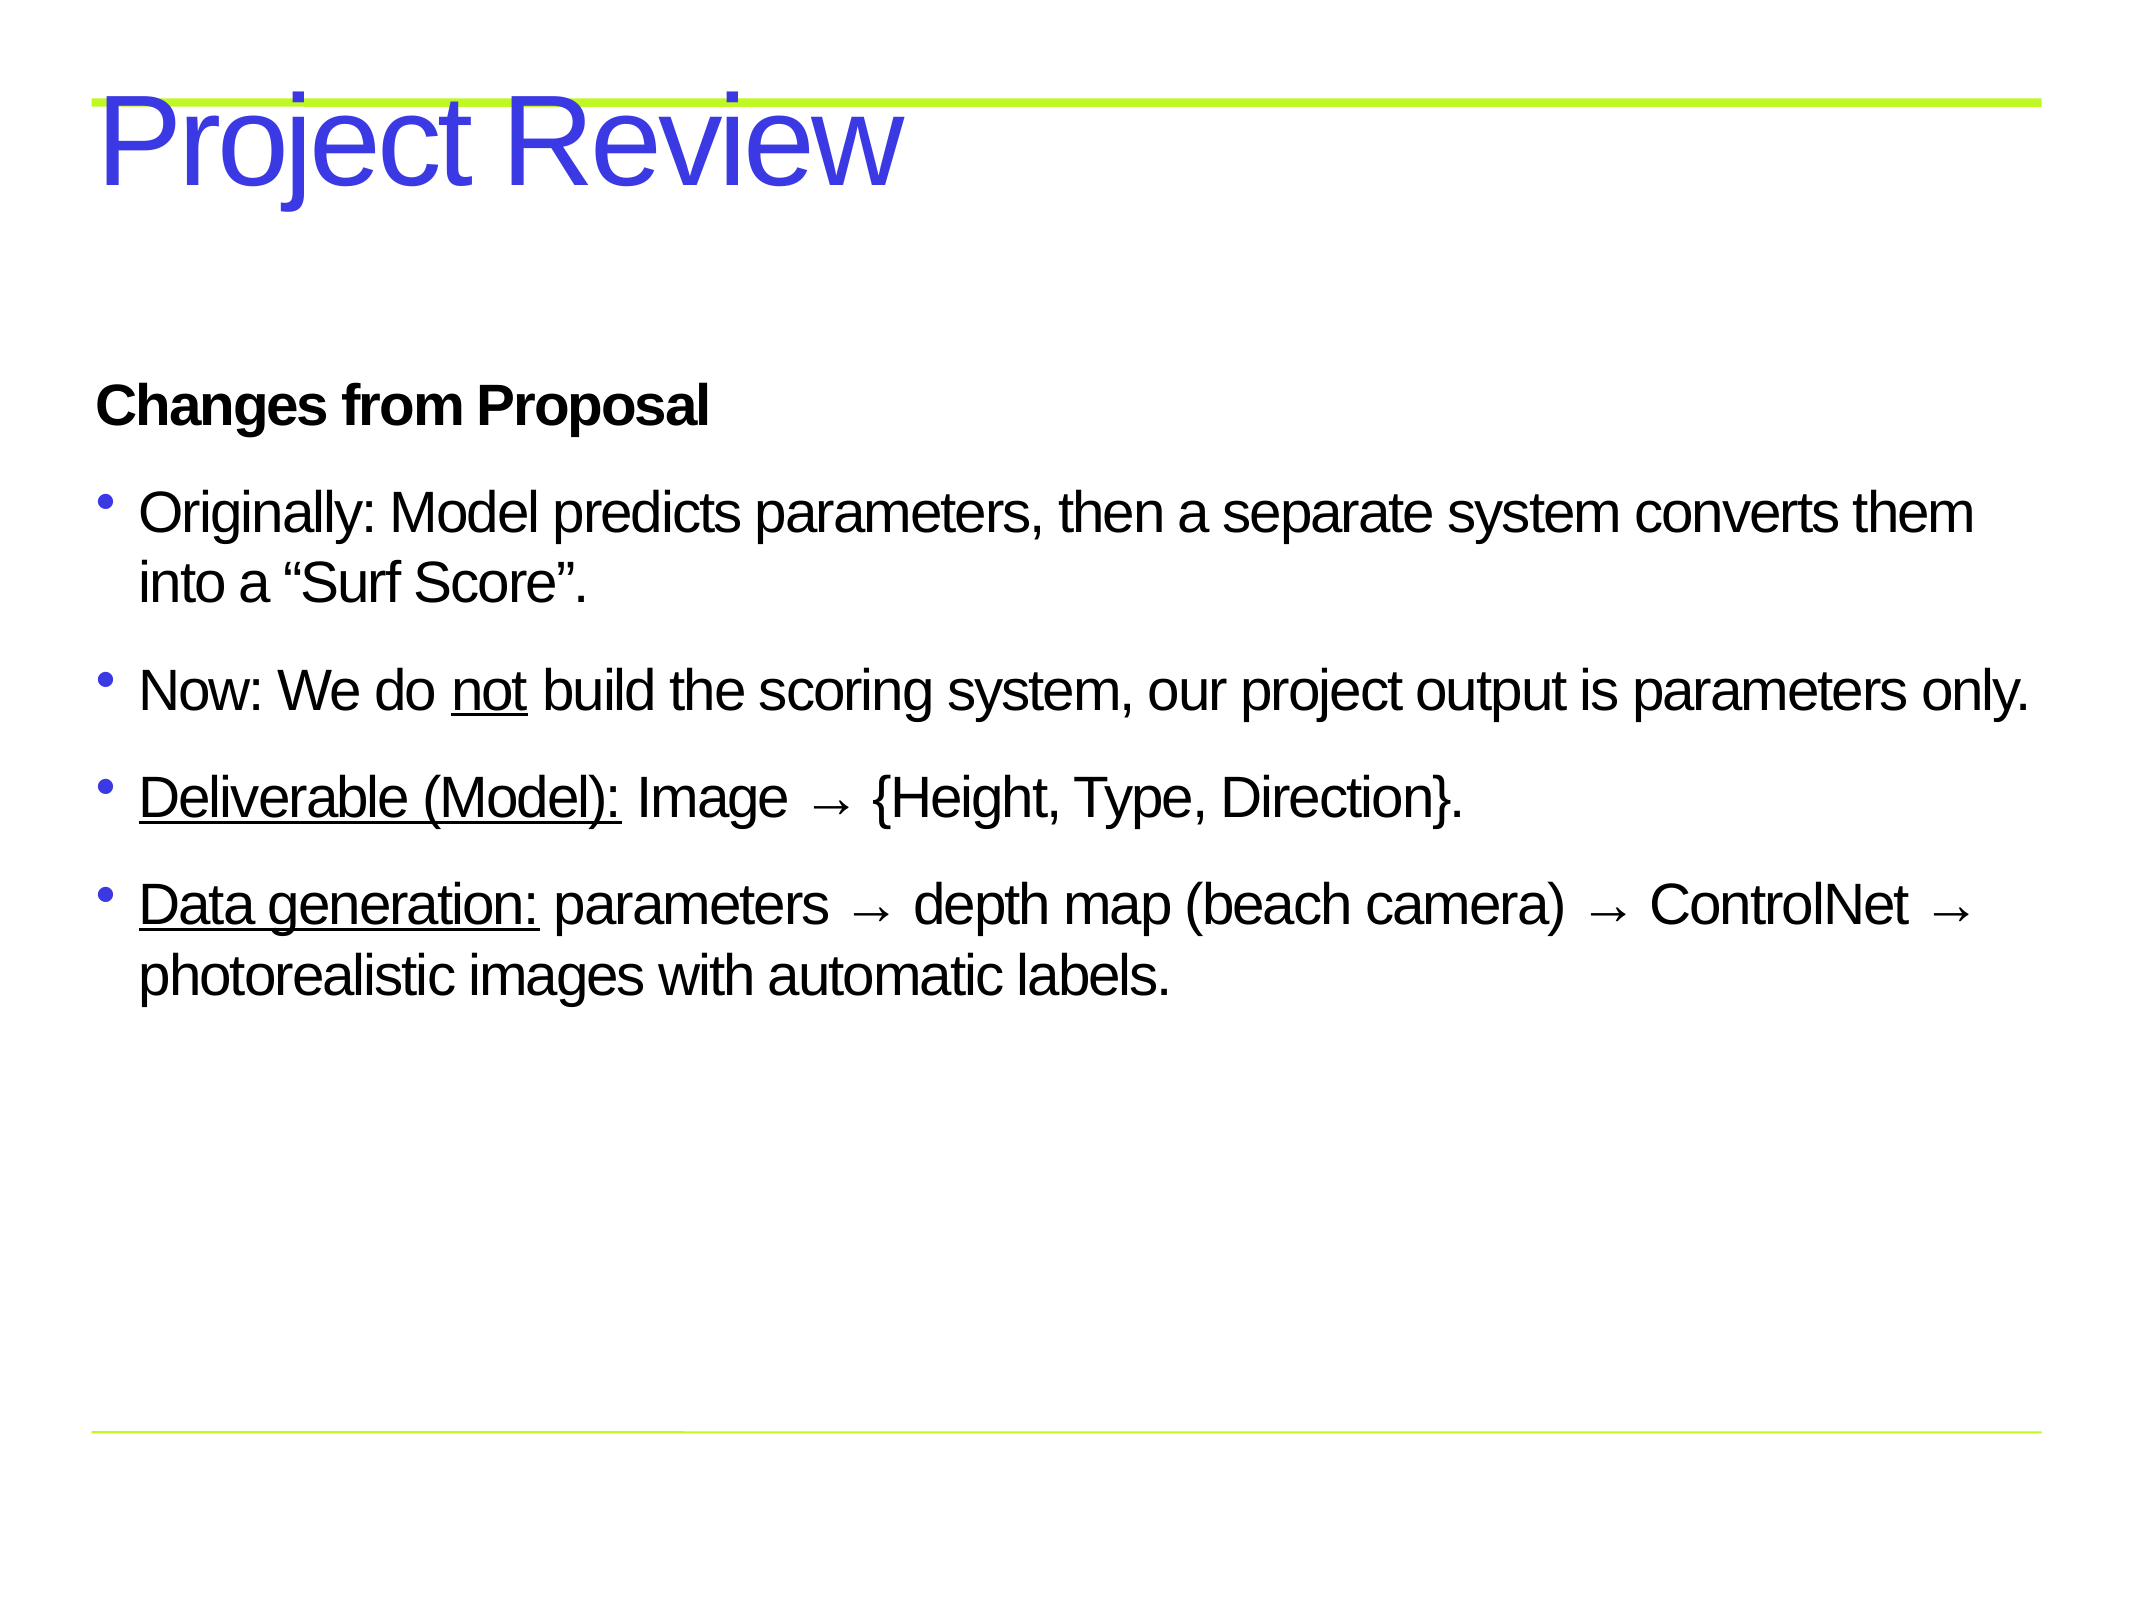

# Project Review
Changes from Proposal
Originally: Model predicts parameters, then a separate system converts them into a “Surf Score”.
Now: We do not build the scoring system, our project output is parameters only.
Deliverable (Model): Image → {Height, Type, Direction}.
Data generation: parameters → depth map (beach camera) → ControlNet → photorealistic images with automatic labels.